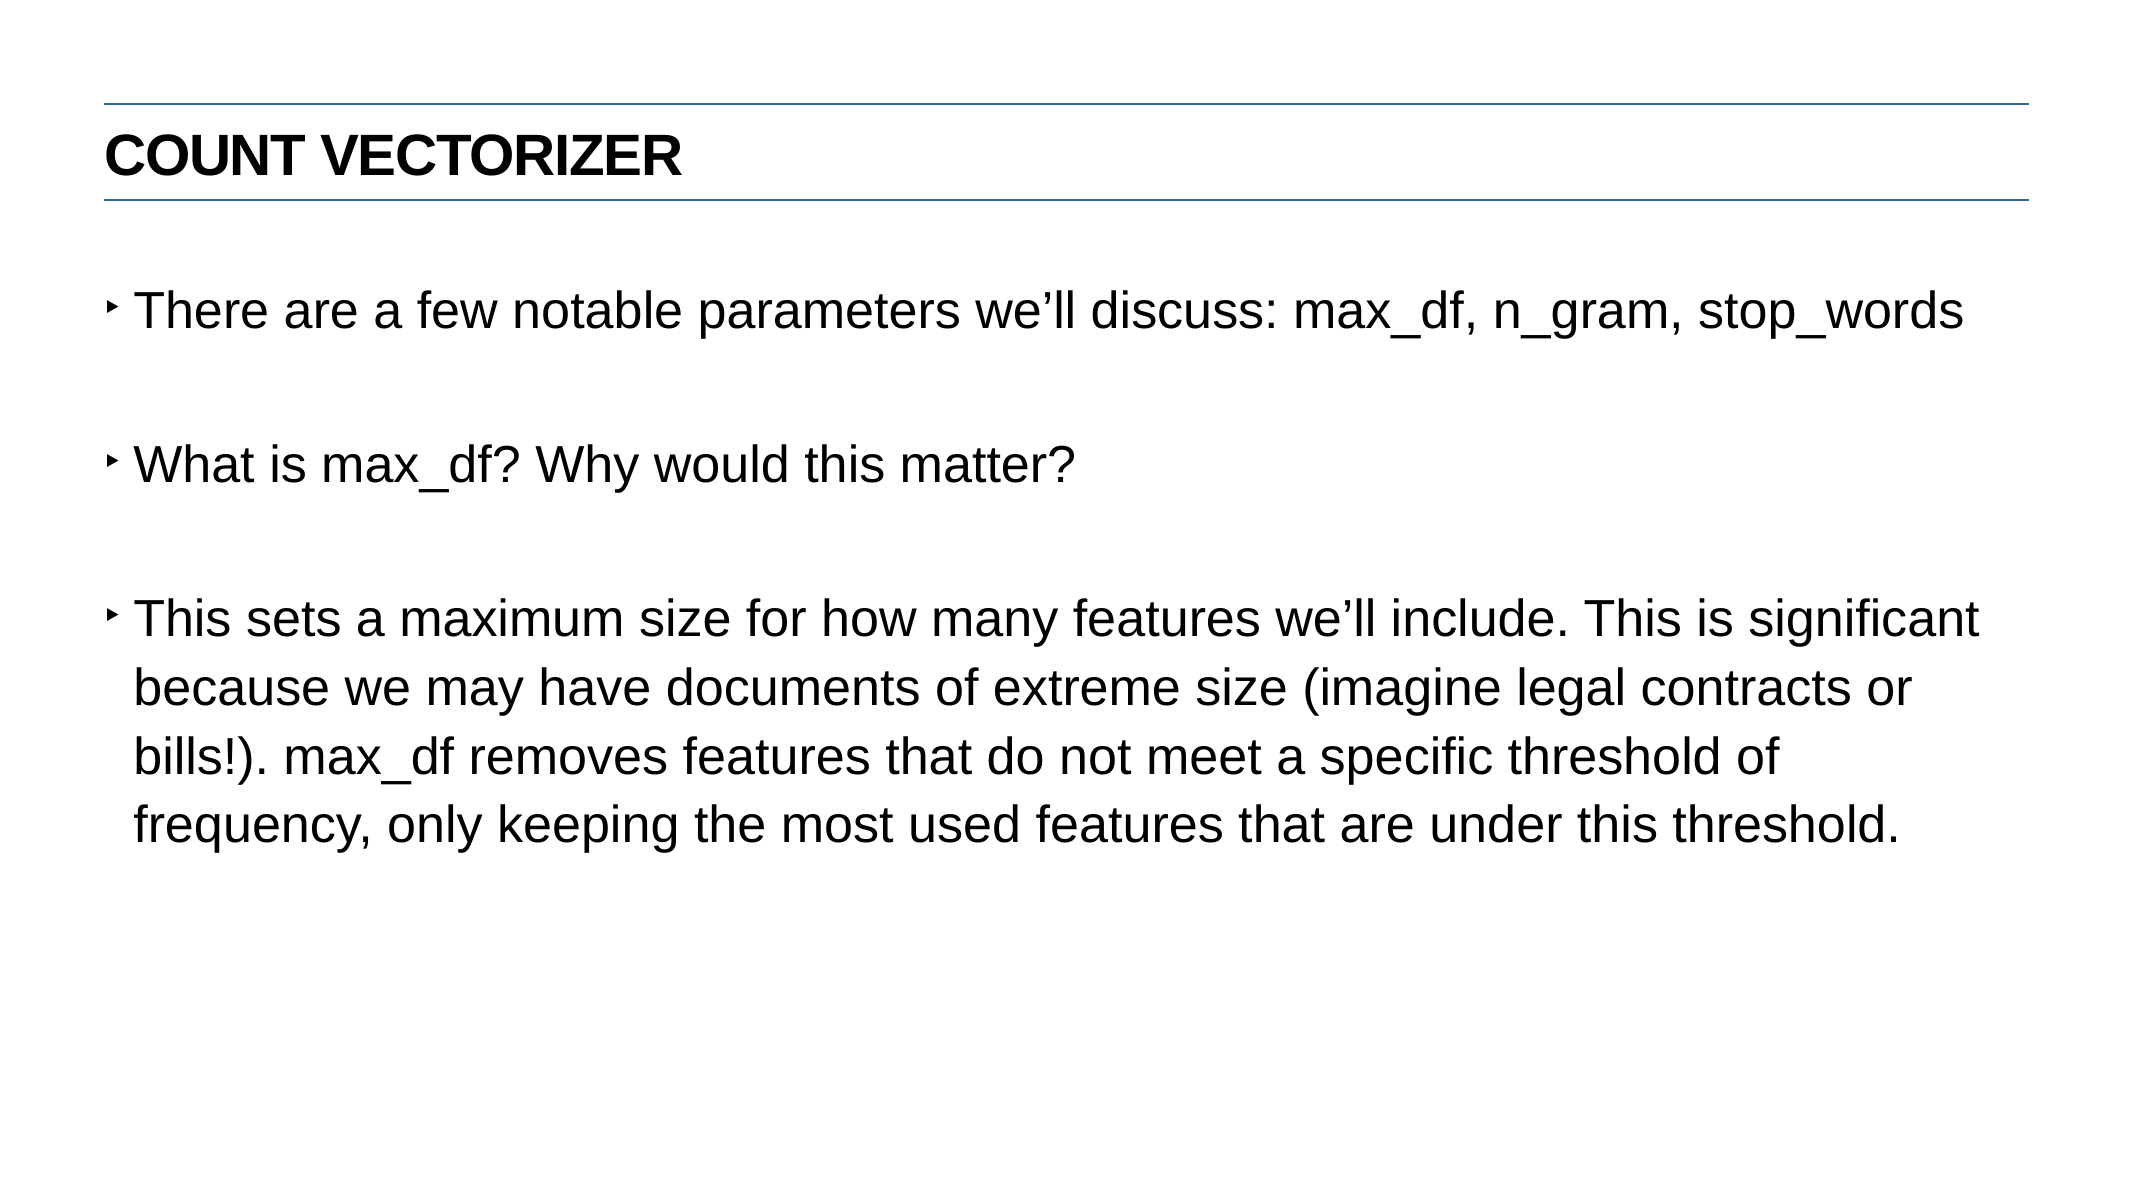

Count Vectorizer

There are a few notable parameters we’ll discuss: max_df, n_gram, stop_words

What is max_df? Why would this matter?

This sets a maximum size for how many features we’ll include. This is significant because we may have documents of extreme size (imagine legal contracts or bills!). max_df removes features that do not meet a specific threshold of frequency, only keeping the most used features that are under this threshold.